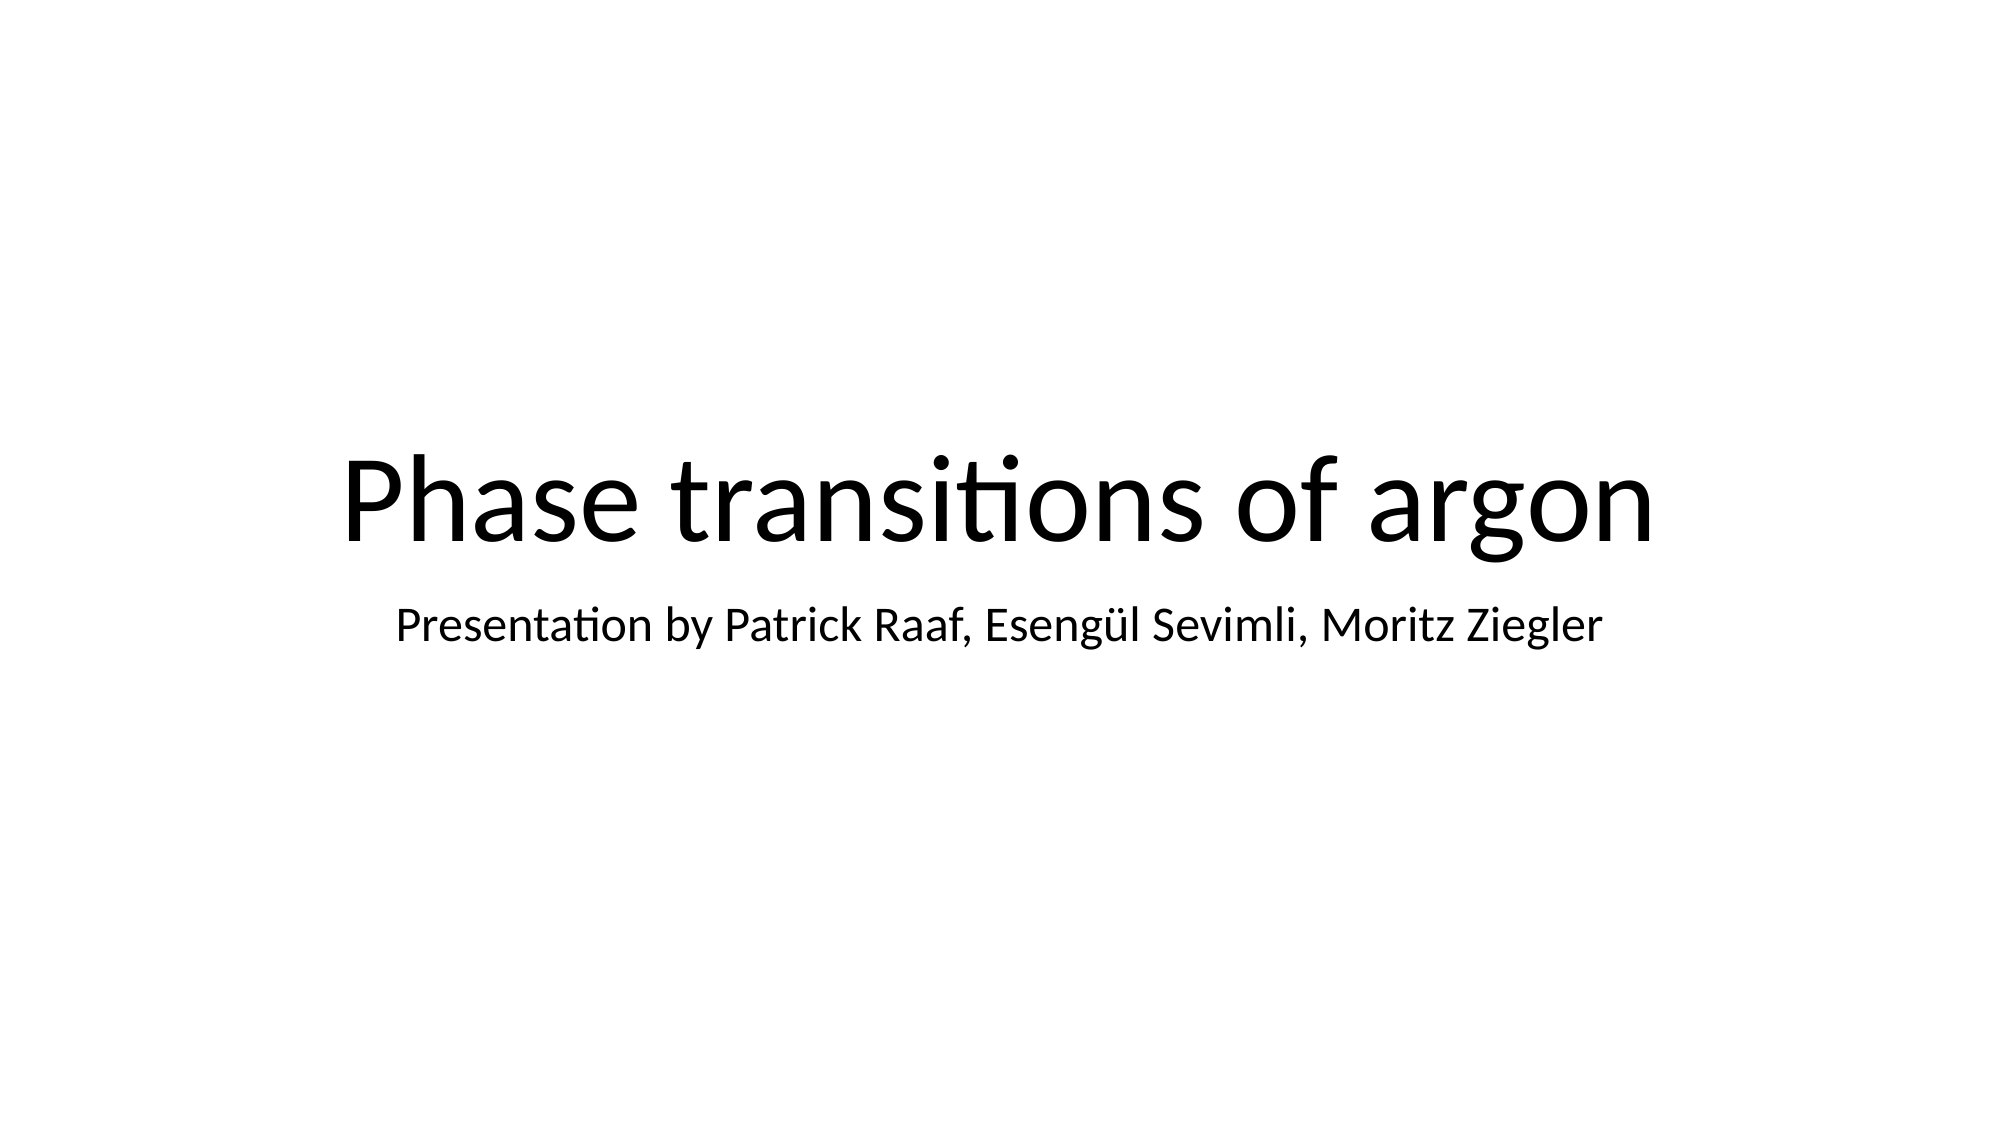

# Phase transitions of argon
Presentation by Patrick Raaf, Esengül Sevimli, Moritz Ziegler